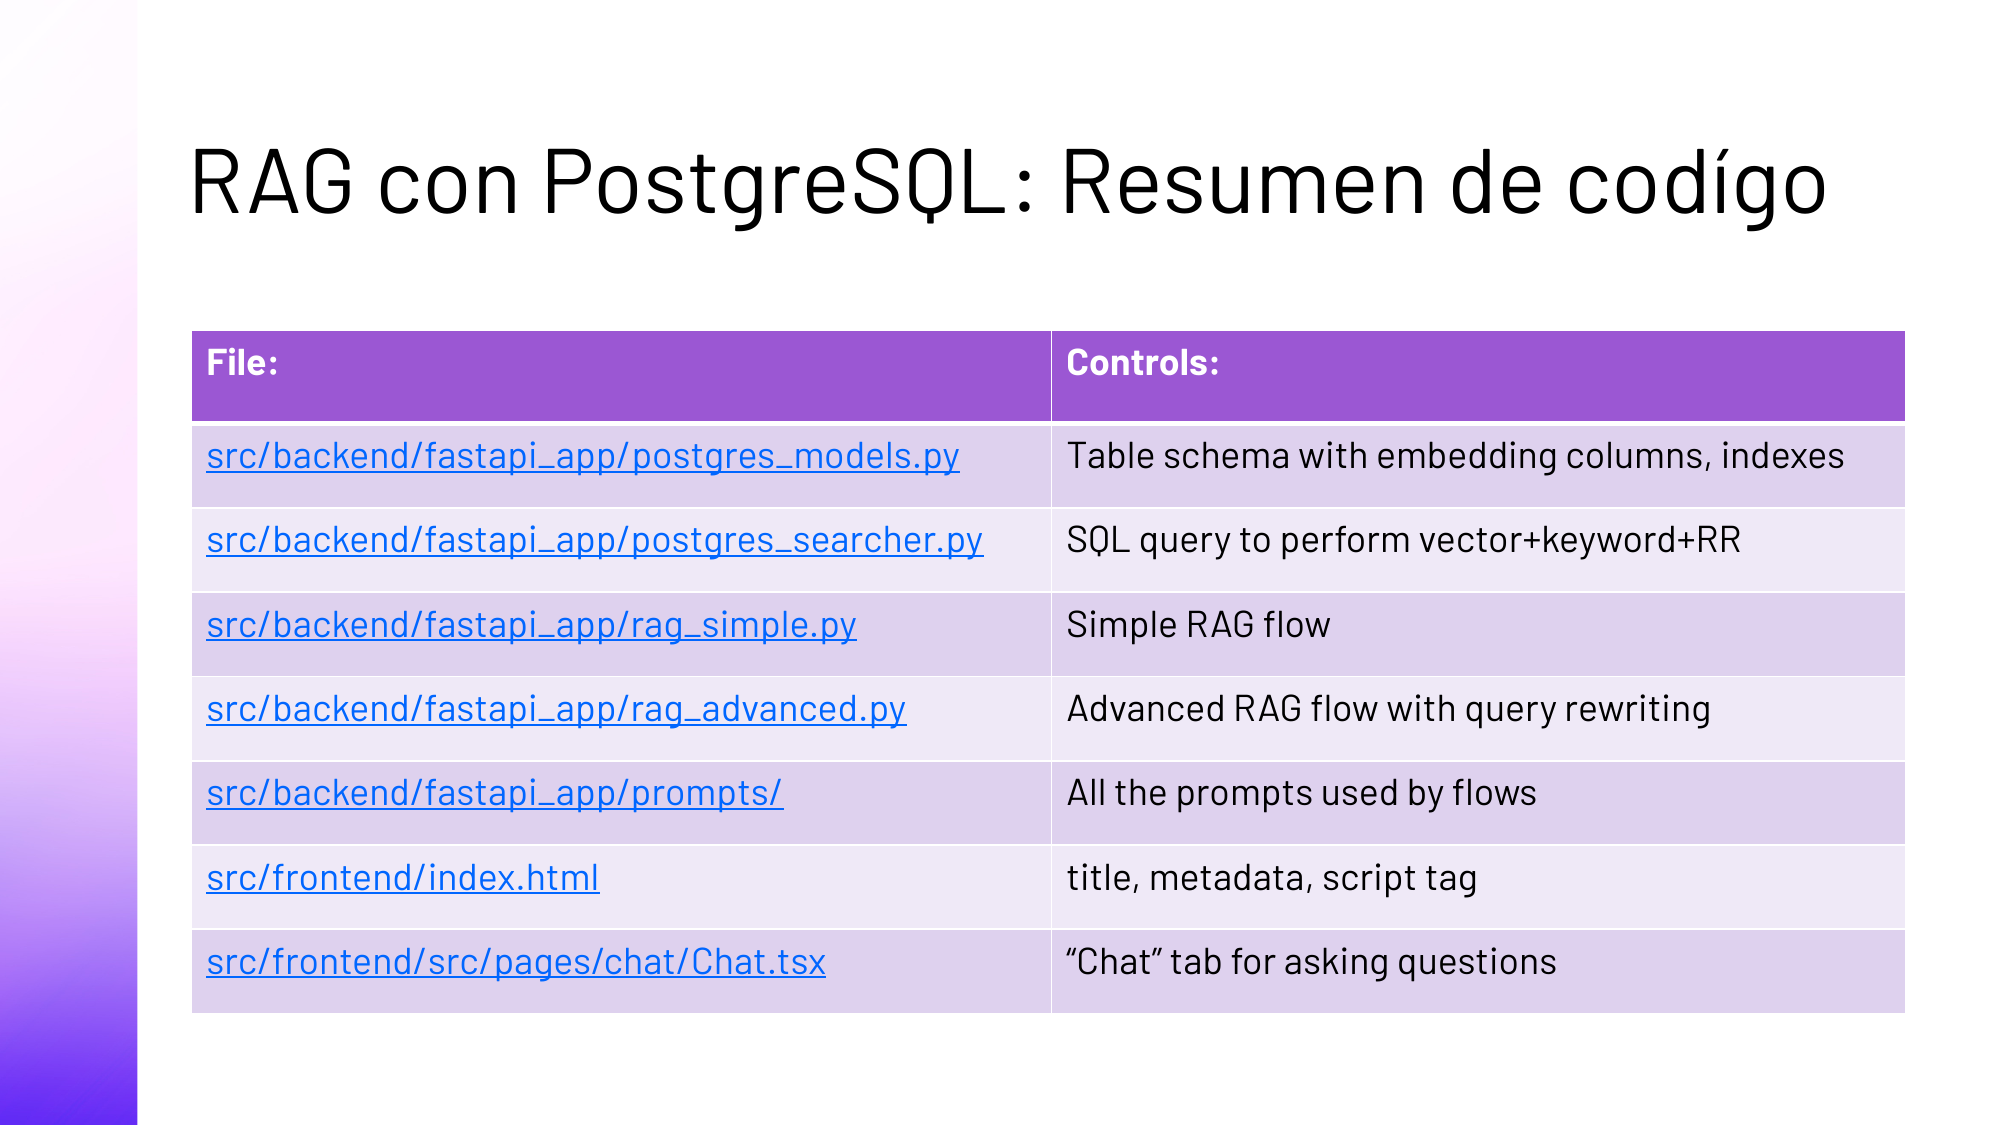

# RAG con PostgreSQL: Resumen de codígo
| File: | Controls: |
| --- | --- |
| src/backend/fastapi\_app/postgres\_models.py | Table schema with embedding columns, indexes |
| src/backend/fastapi\_app/postgres\_searcher.py | SQL query to perform vector+keyword+RR |
| src/backend/fastapi\_app/rag\_simple.py | Simple RAG flow |
| src/backend/fastapi\_app/rag\_advanced.py | Advanced RAG flow with query rewriting |
| src/backend/fastapi\_app/prompts/ | All the prompts used by flows |
| src/frontend/index.html | title, metadata, script tag |
| src/frontend/src/pages/chat/Chat.tsx | “Chat” tab for asking questions |